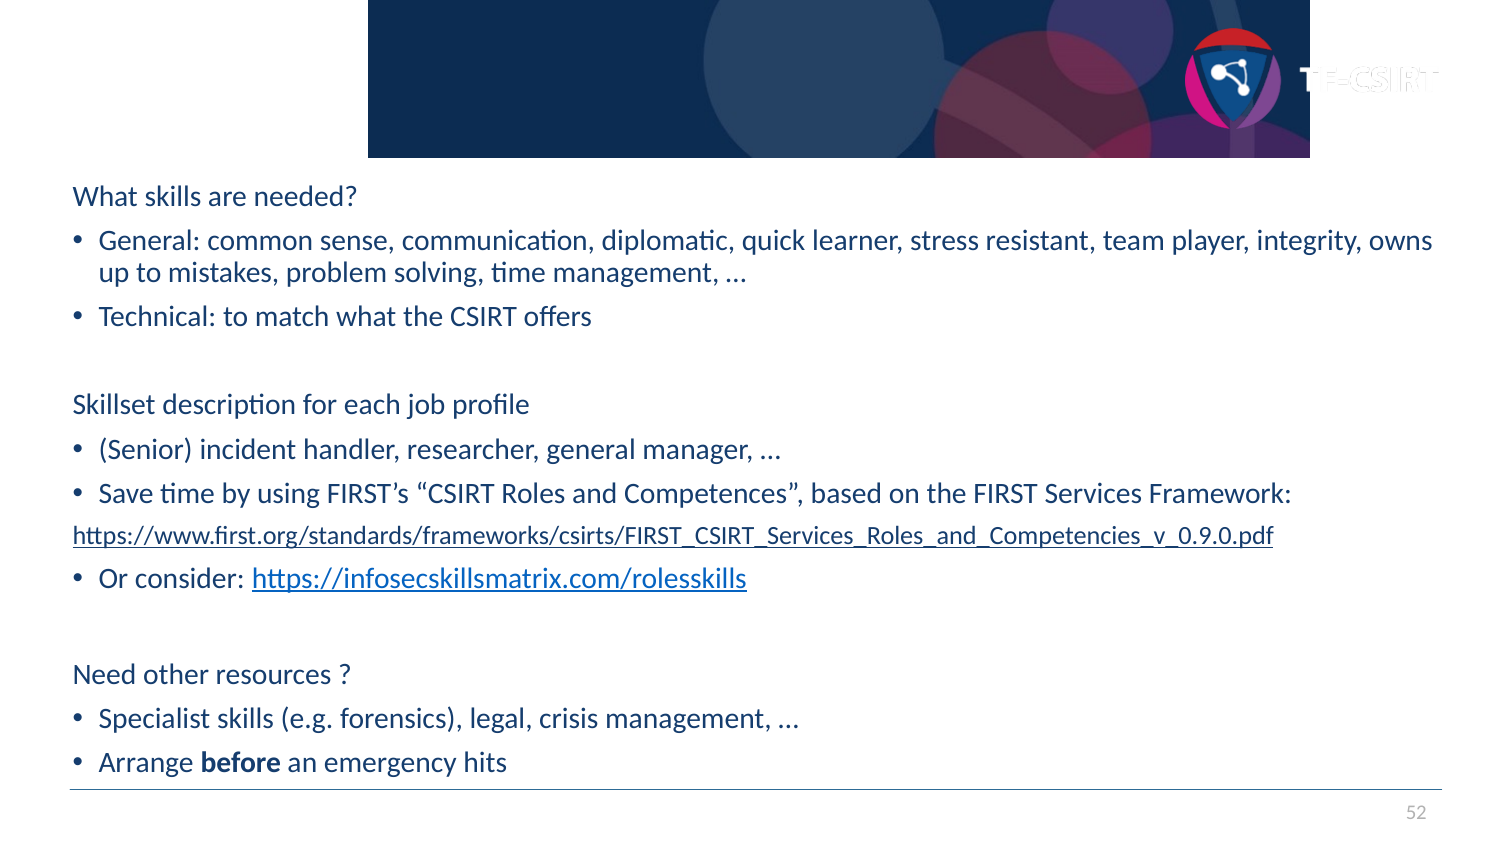

# Skillset (SIM3 H-3)
What skills are needed?
General: common sense, communication, diplomatic, quick learner, stress resistant, team player, integrity, owns up to mistakes, problem solving, time management, …
Technical: to match what the CSIRT offers

Skillset description for each job profile
(Senior) incident handler, researcher, general manager, …
Save time by using FIRST’s “CSIRT Roles and Competences”, based on the FIRST Services Framework:
https://www.first.org/standards/frameworks/csirts/FIRST_CSIRT_Services_Roles_and_Competencies_v_0.9.0.pdf
Or consider: https://infosecskillsmatrix.com/rolesskills

Need other resources ?
Specialist skills (e.g. forensics), legal, crisis management, …
Arrange before an emergency hits

52